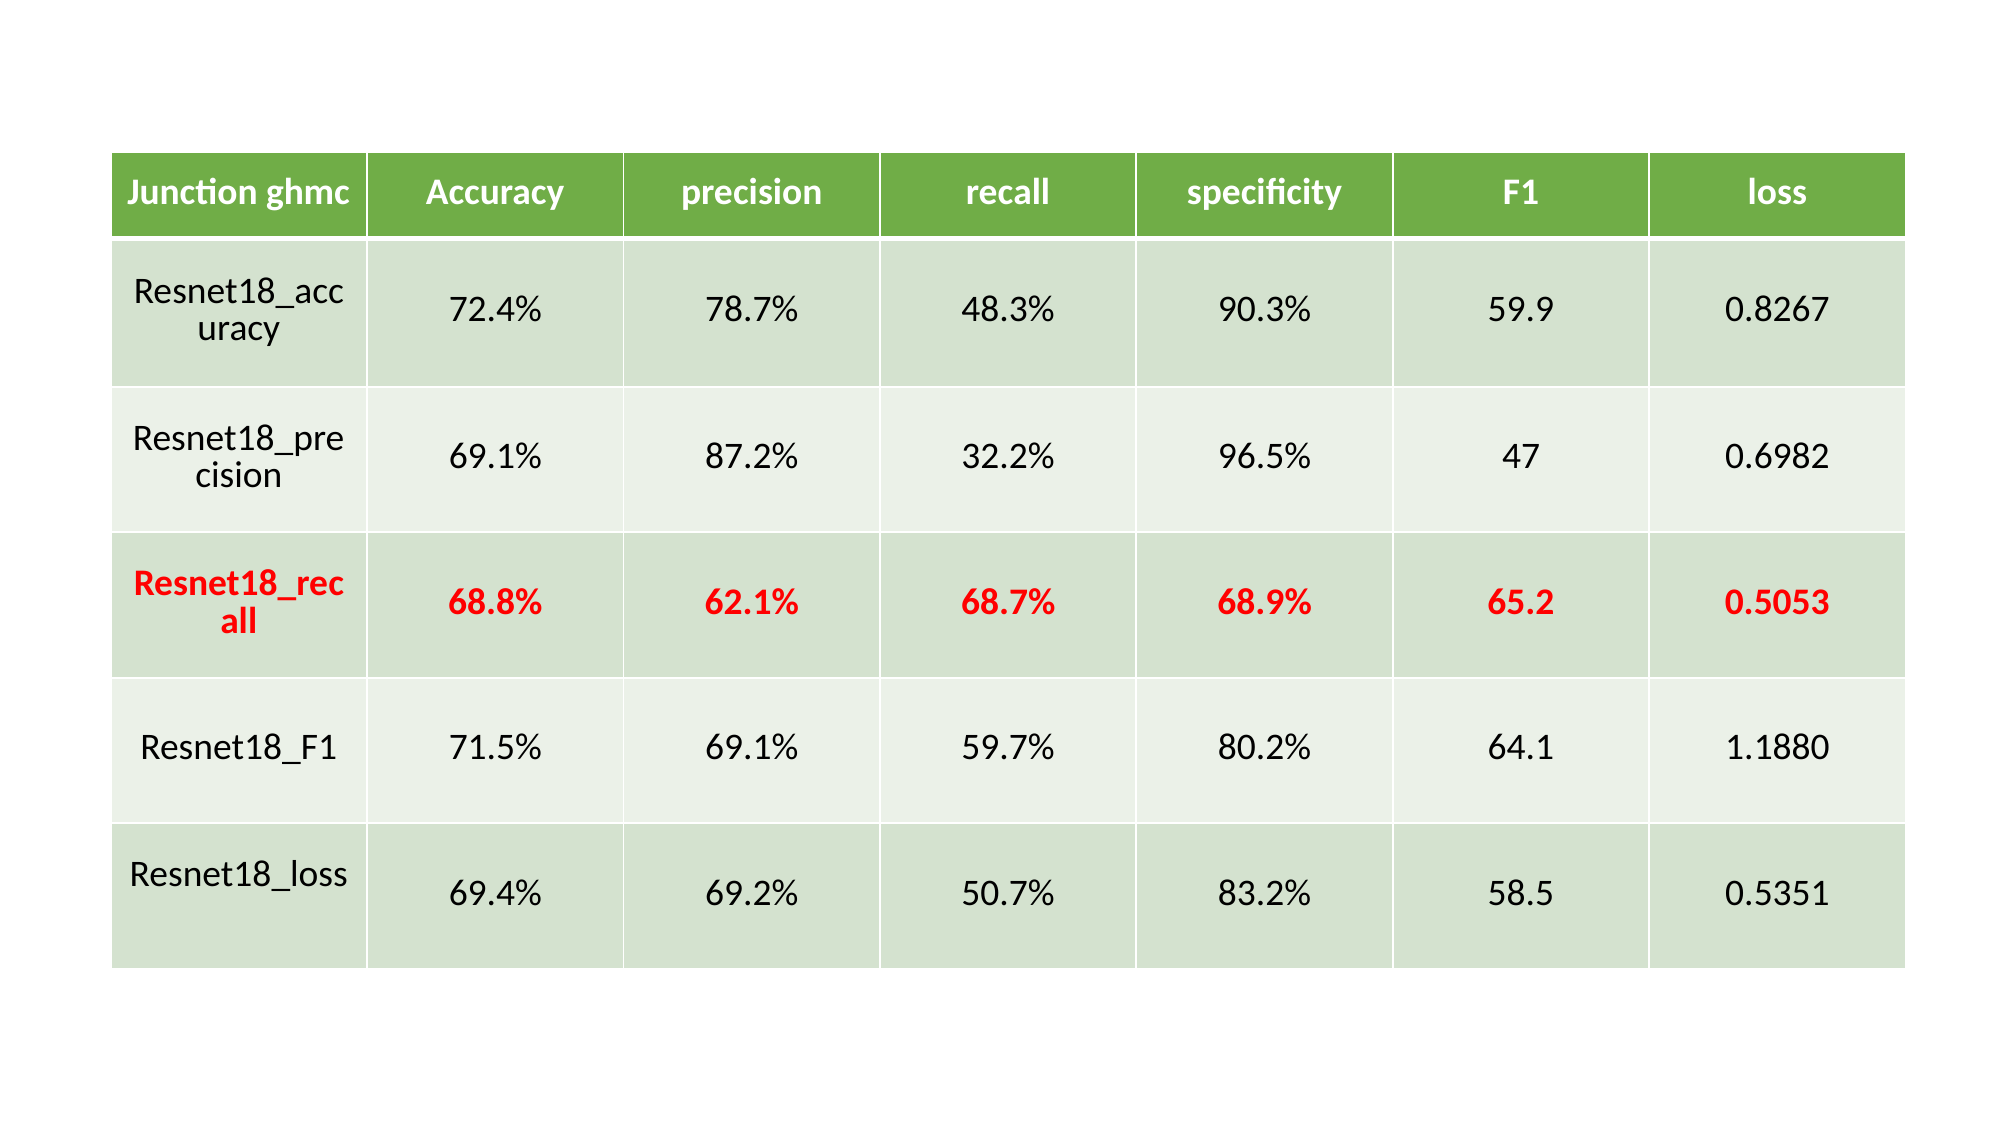

| Junction ghmc | Accuracy | precision | recall | specificity | F1 | loss |
| --- | --- | --- | --- | --- | --- | --- |
| Resnet18\_accuracy | 72.4% | 78.7% | 48.3% | 90.3% | 59.9 | 0.8267 |
| Resnet18\_precision | 69.1% | 87.2% | 32.2% | 96.5% | 47 | 0.6982 |
| Resnet18\_recall | 68.8% | 62.1% | 68.7% | 68.9% | 65.2 | 0.5053 |
| Resnet18\_F1 | 71.5% | 69.1% | 59.7% | 80.2% | 64.1 | 1.1880 |
| Resnet18\_loss | 69.4% | 69.2% | 50.7% | 83.2% | 58.5 | 0.5351 |